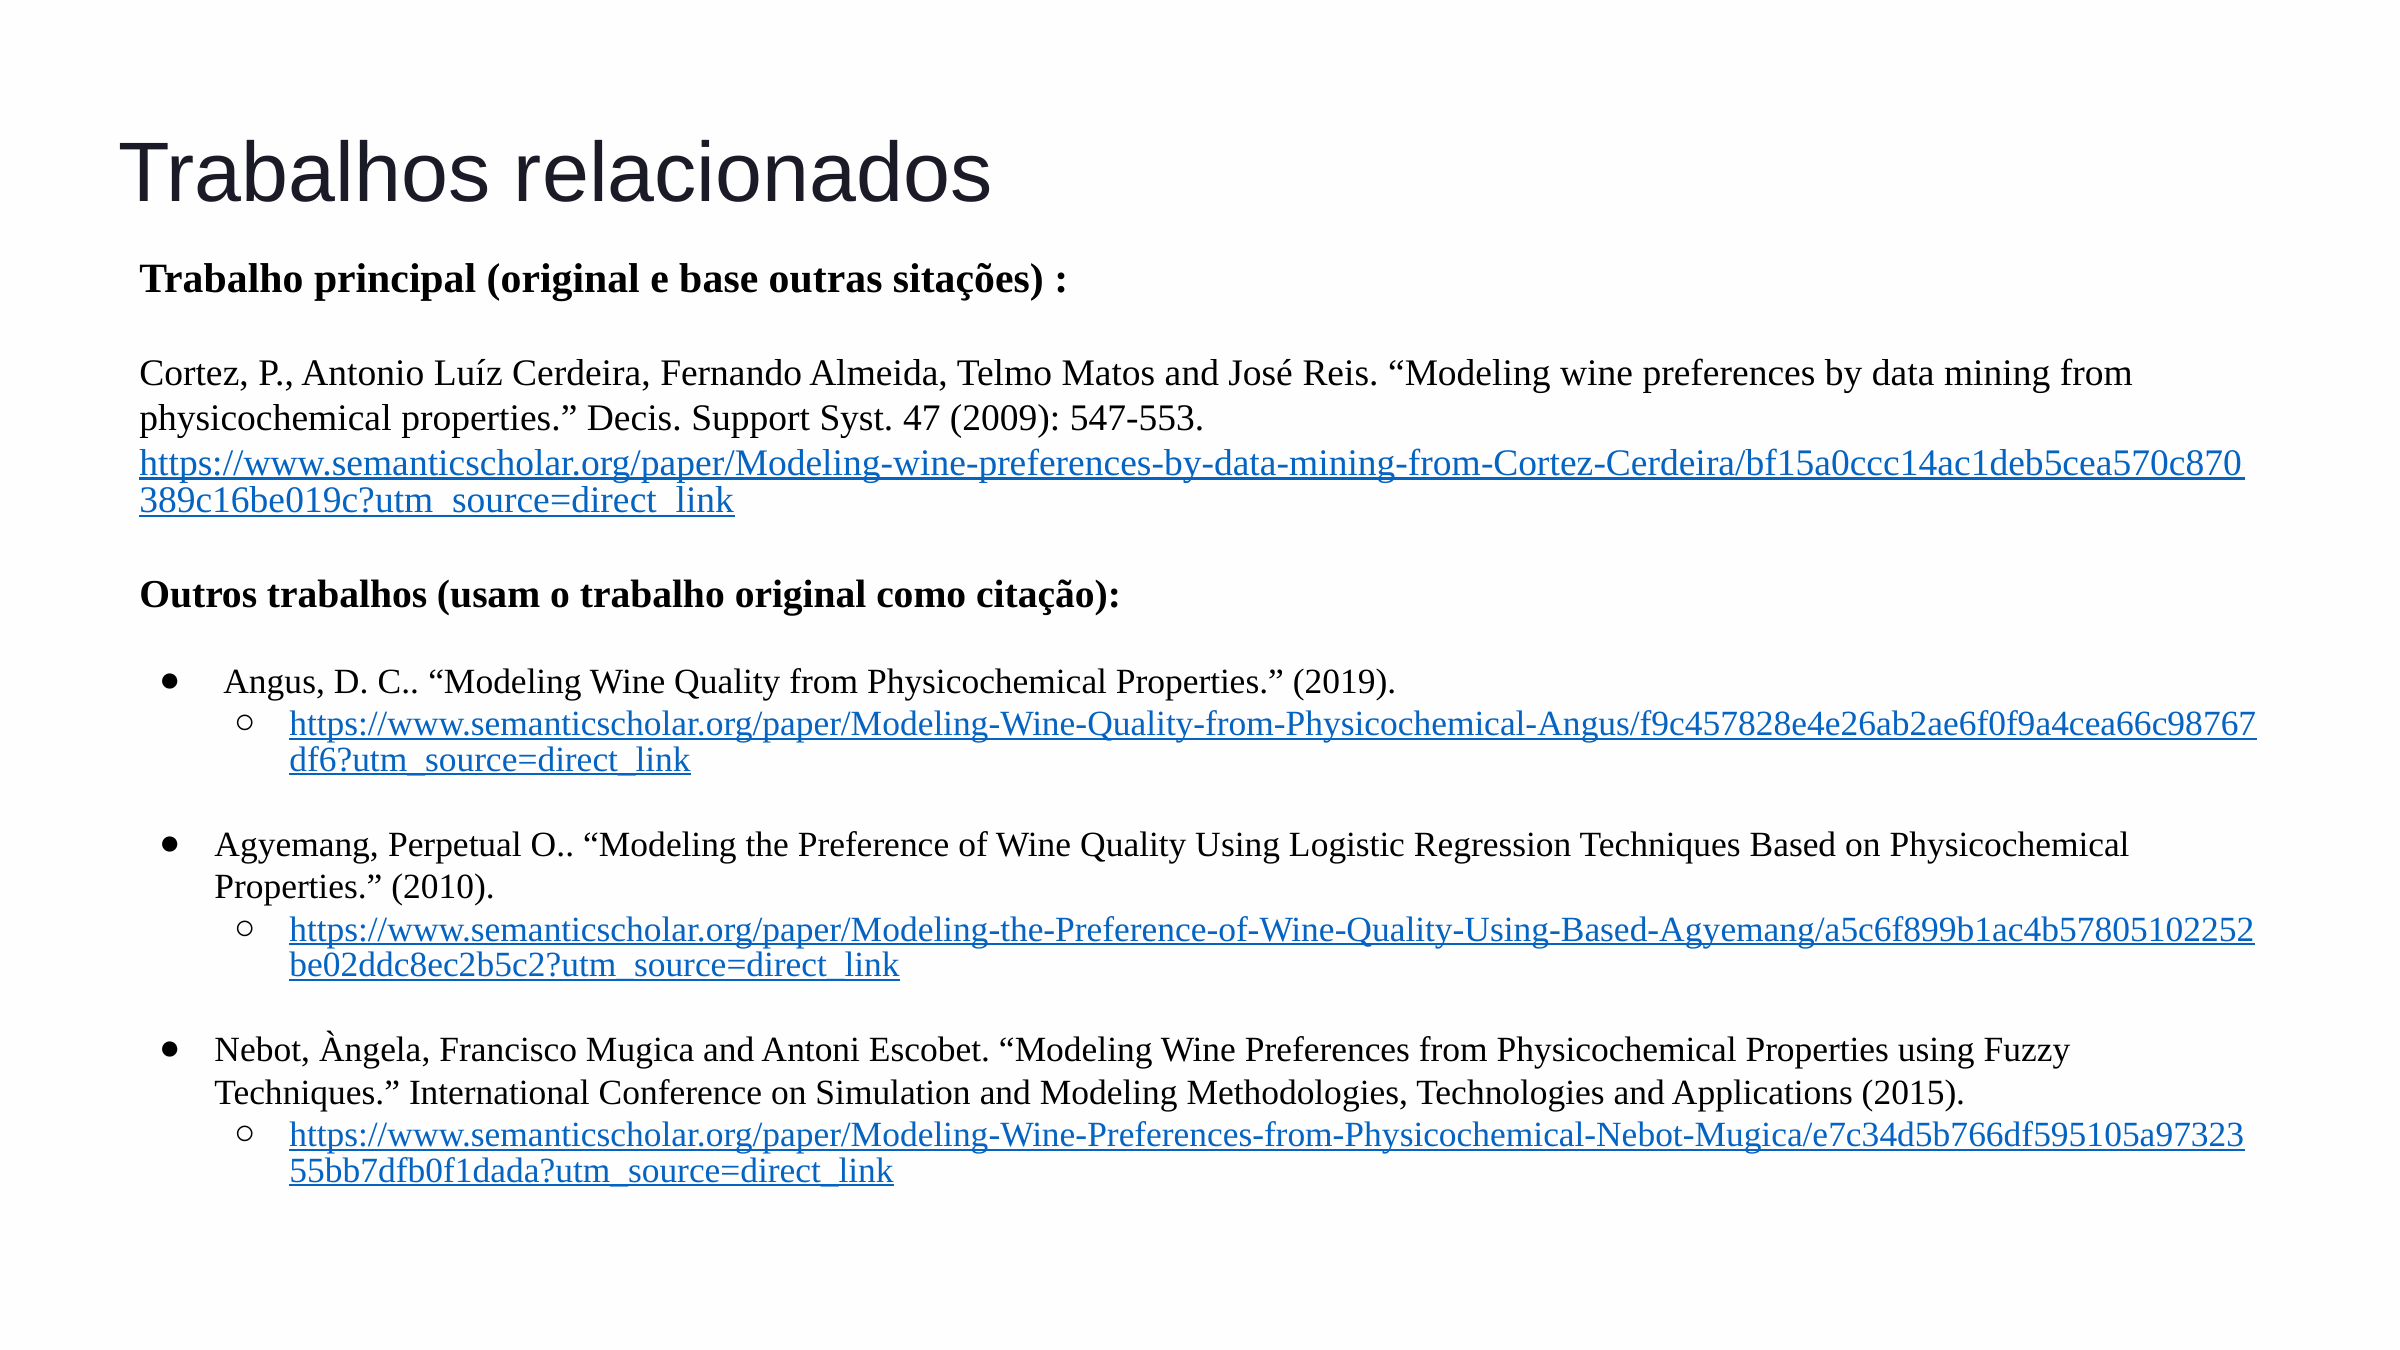

Trabalhos relacionados
Trabalho principal (original e base outras sitações) :

Cortez, P., Antonio Luíz Cerdeira, Fernando Almeida, Telmo Matos and José Reis. “Modeling wine preferences by data mining from physicochemical properties.” Decis. Support Syst. 47 (2009): 547-553.
https://www.semanticscholar.org/paper/Modeling-wine-preferences-by-data-mining-from-Cortez-Cerdeira/bf15a0ccc14ac1deb5cea570c870389c16be019c?utm_source=direct_link

Outros trabalhos (usam o trabalho original como citação):

 Angus, D. C.. “Modeling Wine Quality from Physicochemical Properties.” (2019).
https://www.semanticscholar.org/paper/Modeling-Wine-Quality-from-Physicochemical-Angus/f9c457828e4e26ab2ae6f0f9a4cea66c98767df6?utm_source=direct_link

Agyemang, Perpetual O.. “Modeling the Preference of Wine Quality Using Logistic Regression Techniques Based on Physicochemical Properties.” (2010).
https://www.semanticscholar.org/paper/Modeling-the-Preference-of-Wine-Quality-Using-Based-Agyemang/a5c6f899b1ac4b57805102252be02ddc8ec2b5c2?utm_source=direct_link

Nebot, Àngela, Francisco Mugica and Antoni Escobet. “Modeling Wine Preferences from Physicochemical Properties using Fuzzy Techniques.” International Conference on Simulation and Modeling Methodologies, Technologies and Applications (2015).
https://www.semanticscholar.org/paper/Modeling-Wine-Preferences-from-Physicochemical-Nebot-Mugica/e7c34d5b766df595105a9732355bb7dfb0f1dada?utm_source=direct_link